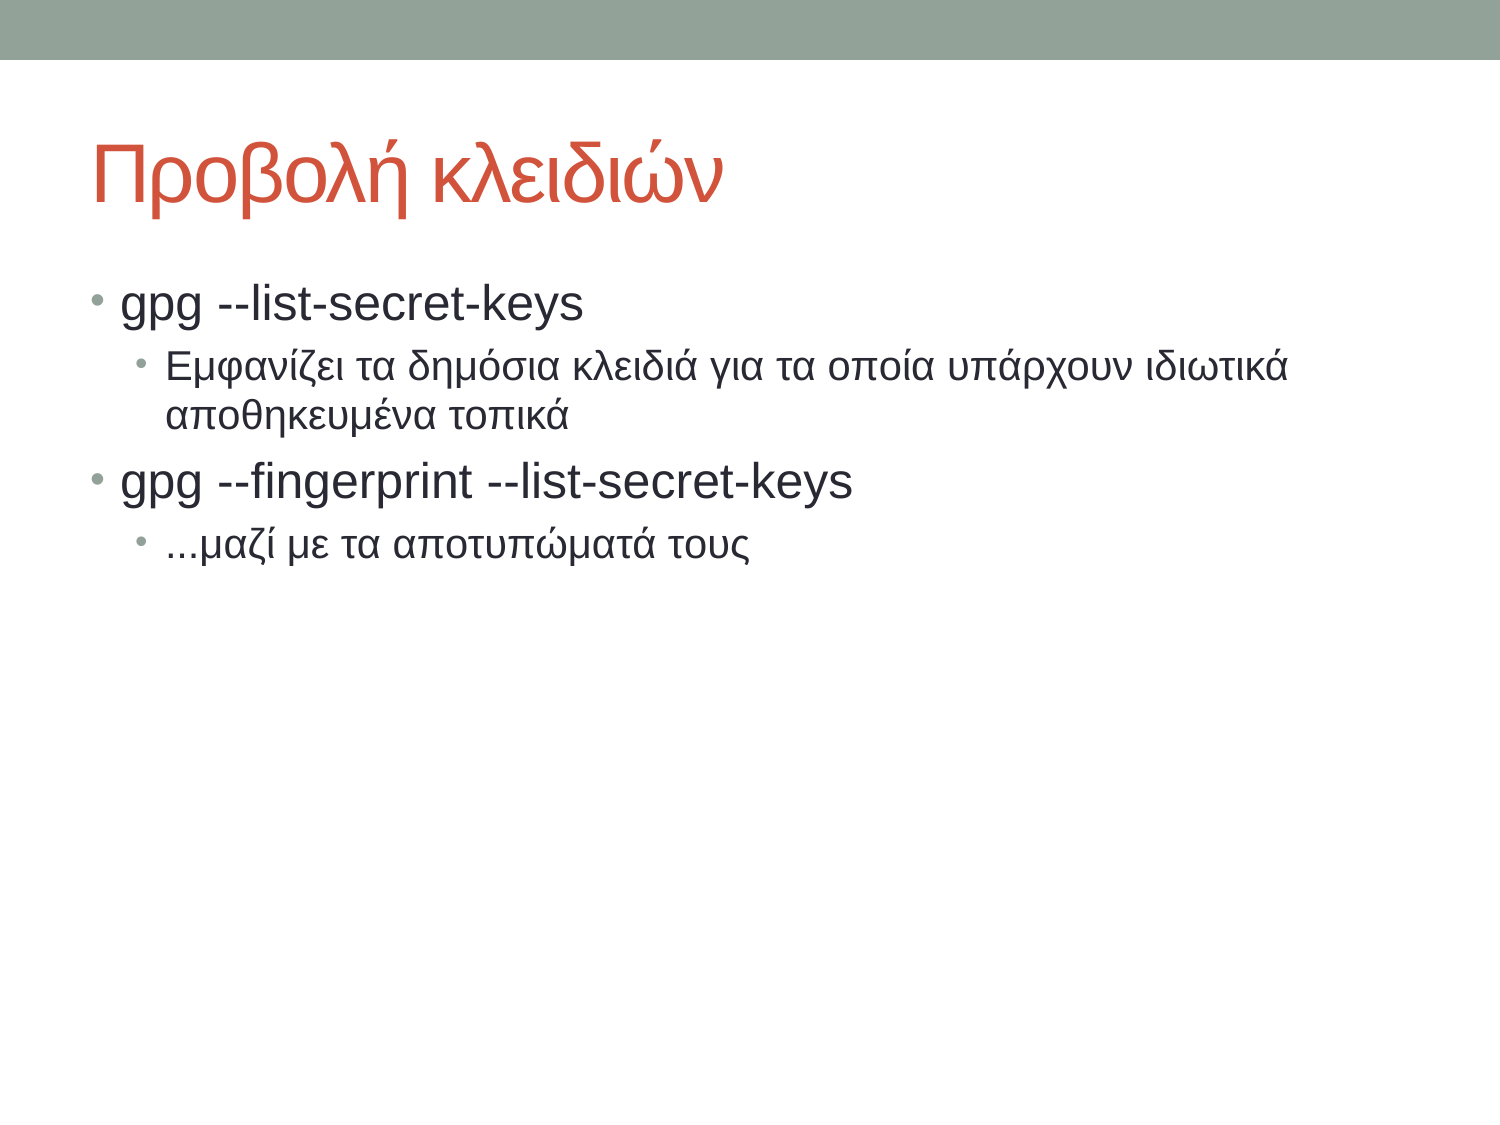

# Προβολή κλειδιών
gpg --list-secret-keys
Εμφανίζει τα δημόσια κλειδιά για τα οποία υπάρχουν ιδιωτικά αποθηκευμένα τοπικά
gpg --fingerprint --list-secret-keys
...μαζί με τα αποτυπώματά τους